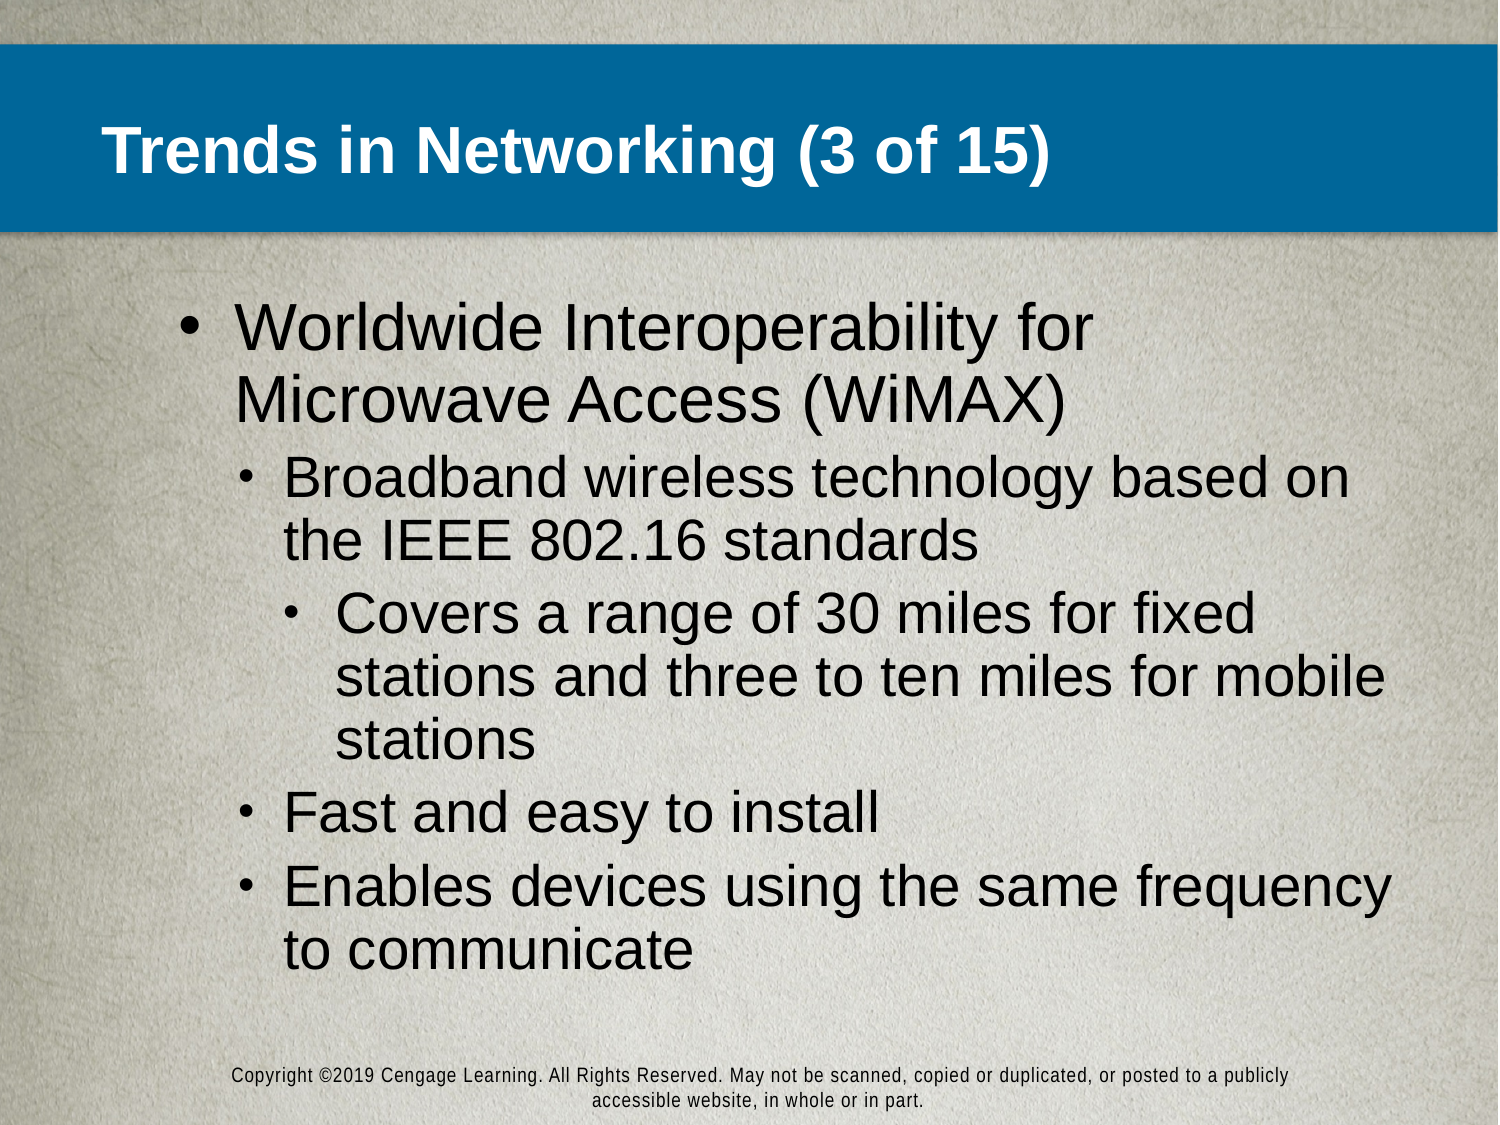

# Trends in Networking (3 of 15)
Worldwide Interoperability for Microwave Access (WiMAX)
Broadband wireless technology based on the IEEE 802.16 standards
Covers a range of 30 miles for fixed stations and three to ten miles for mobile stations
Fast and easy to install
Enables devices using the same frequency to communicate